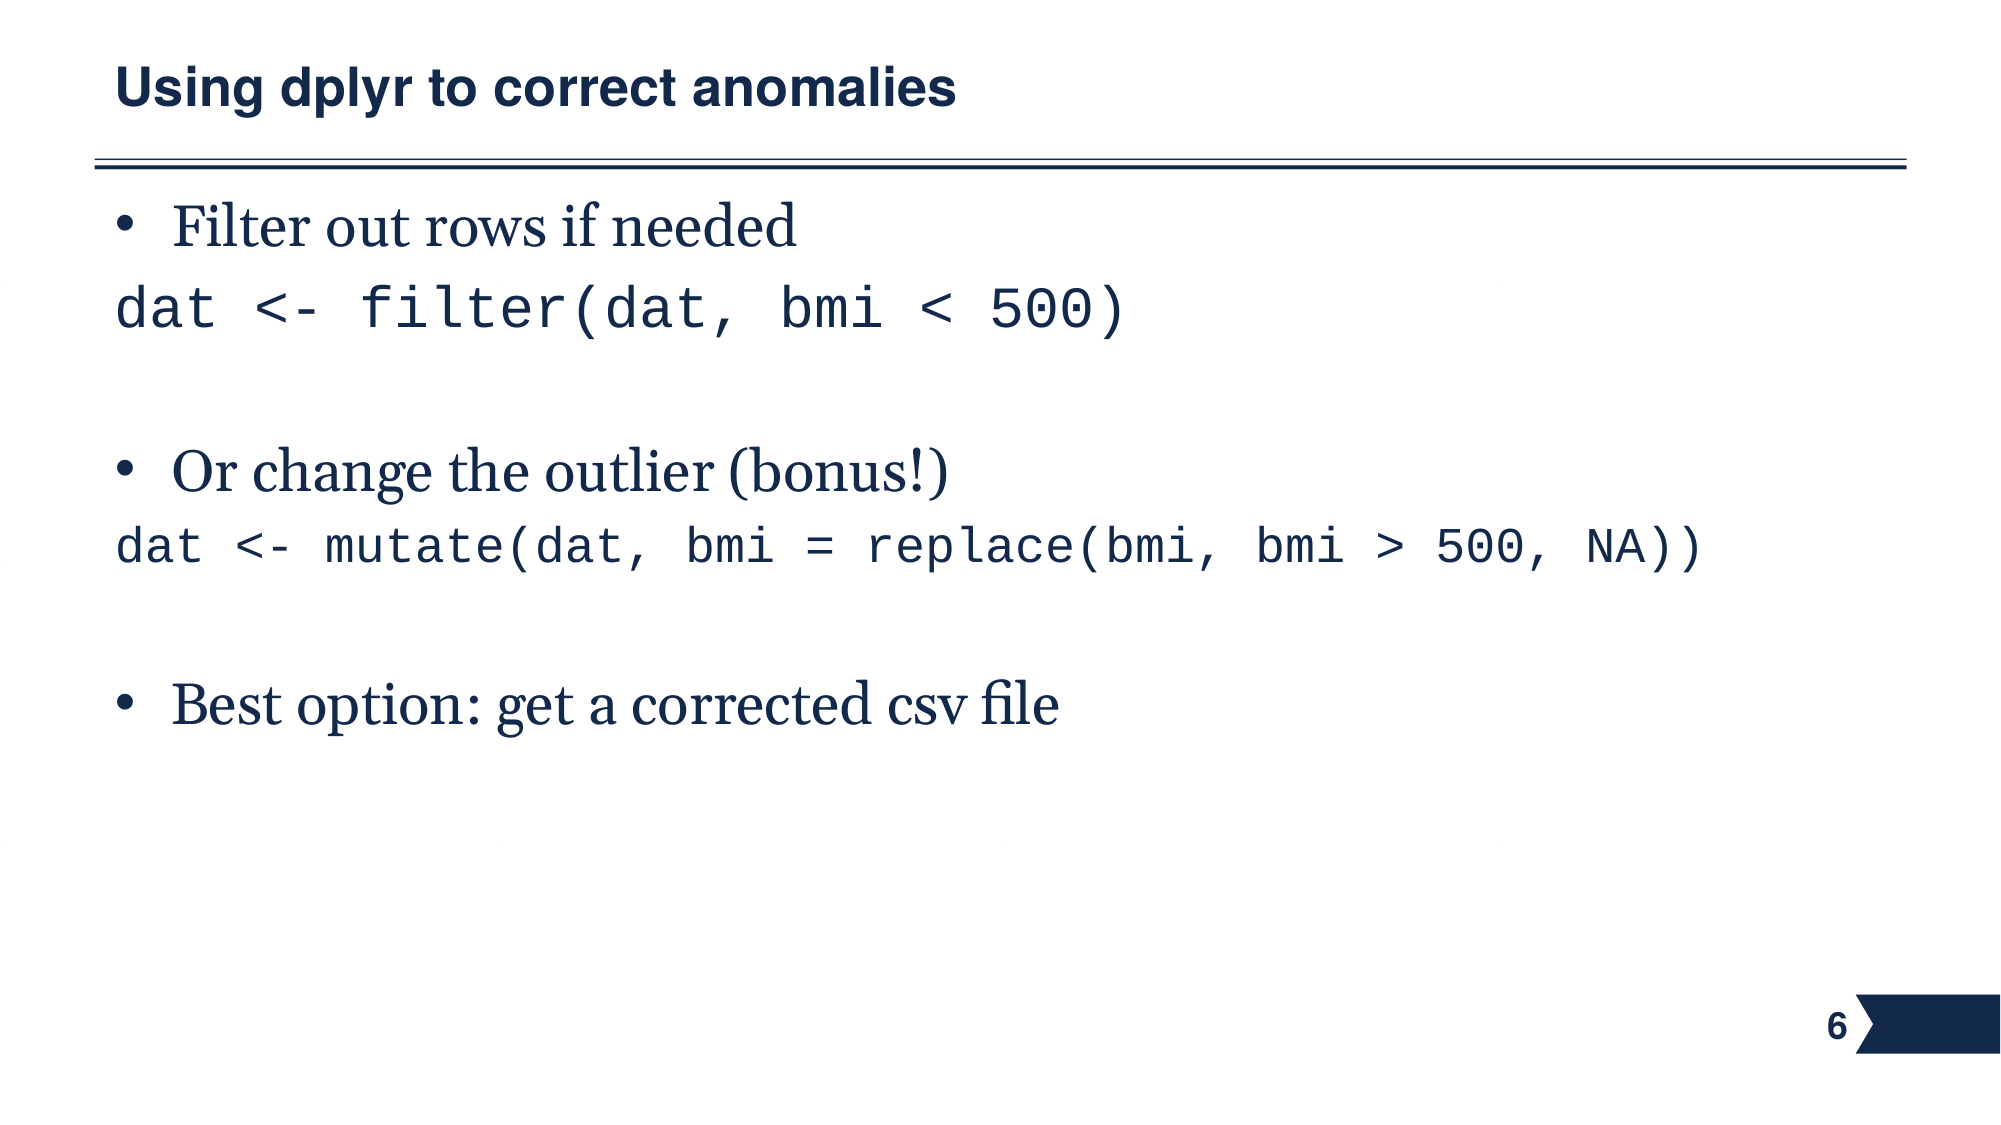

# Using dplyr to correct anomalies
Filter out rows if needed
dat <- filter(dat, bmi < 500)

Or change the outlier (bonus!)
dat <- mutate(dat, bmi = replace(bmi, bmi > 500, NA))

Best option: get a corrected csv file
6
6